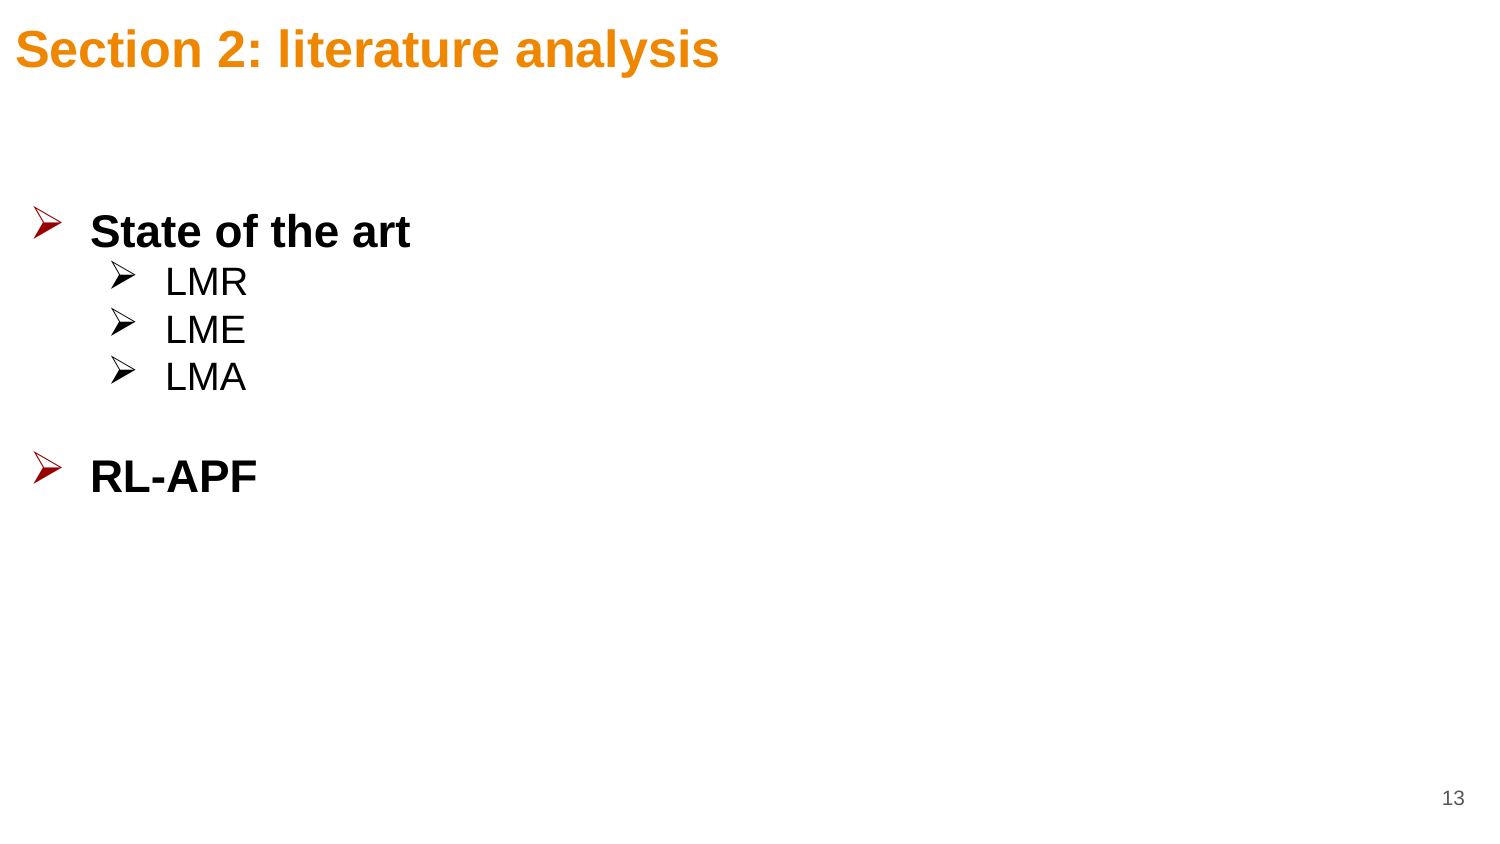

# Section 2: literature analysis
State of the art
LMR
LME
LMA

RL-APF

13